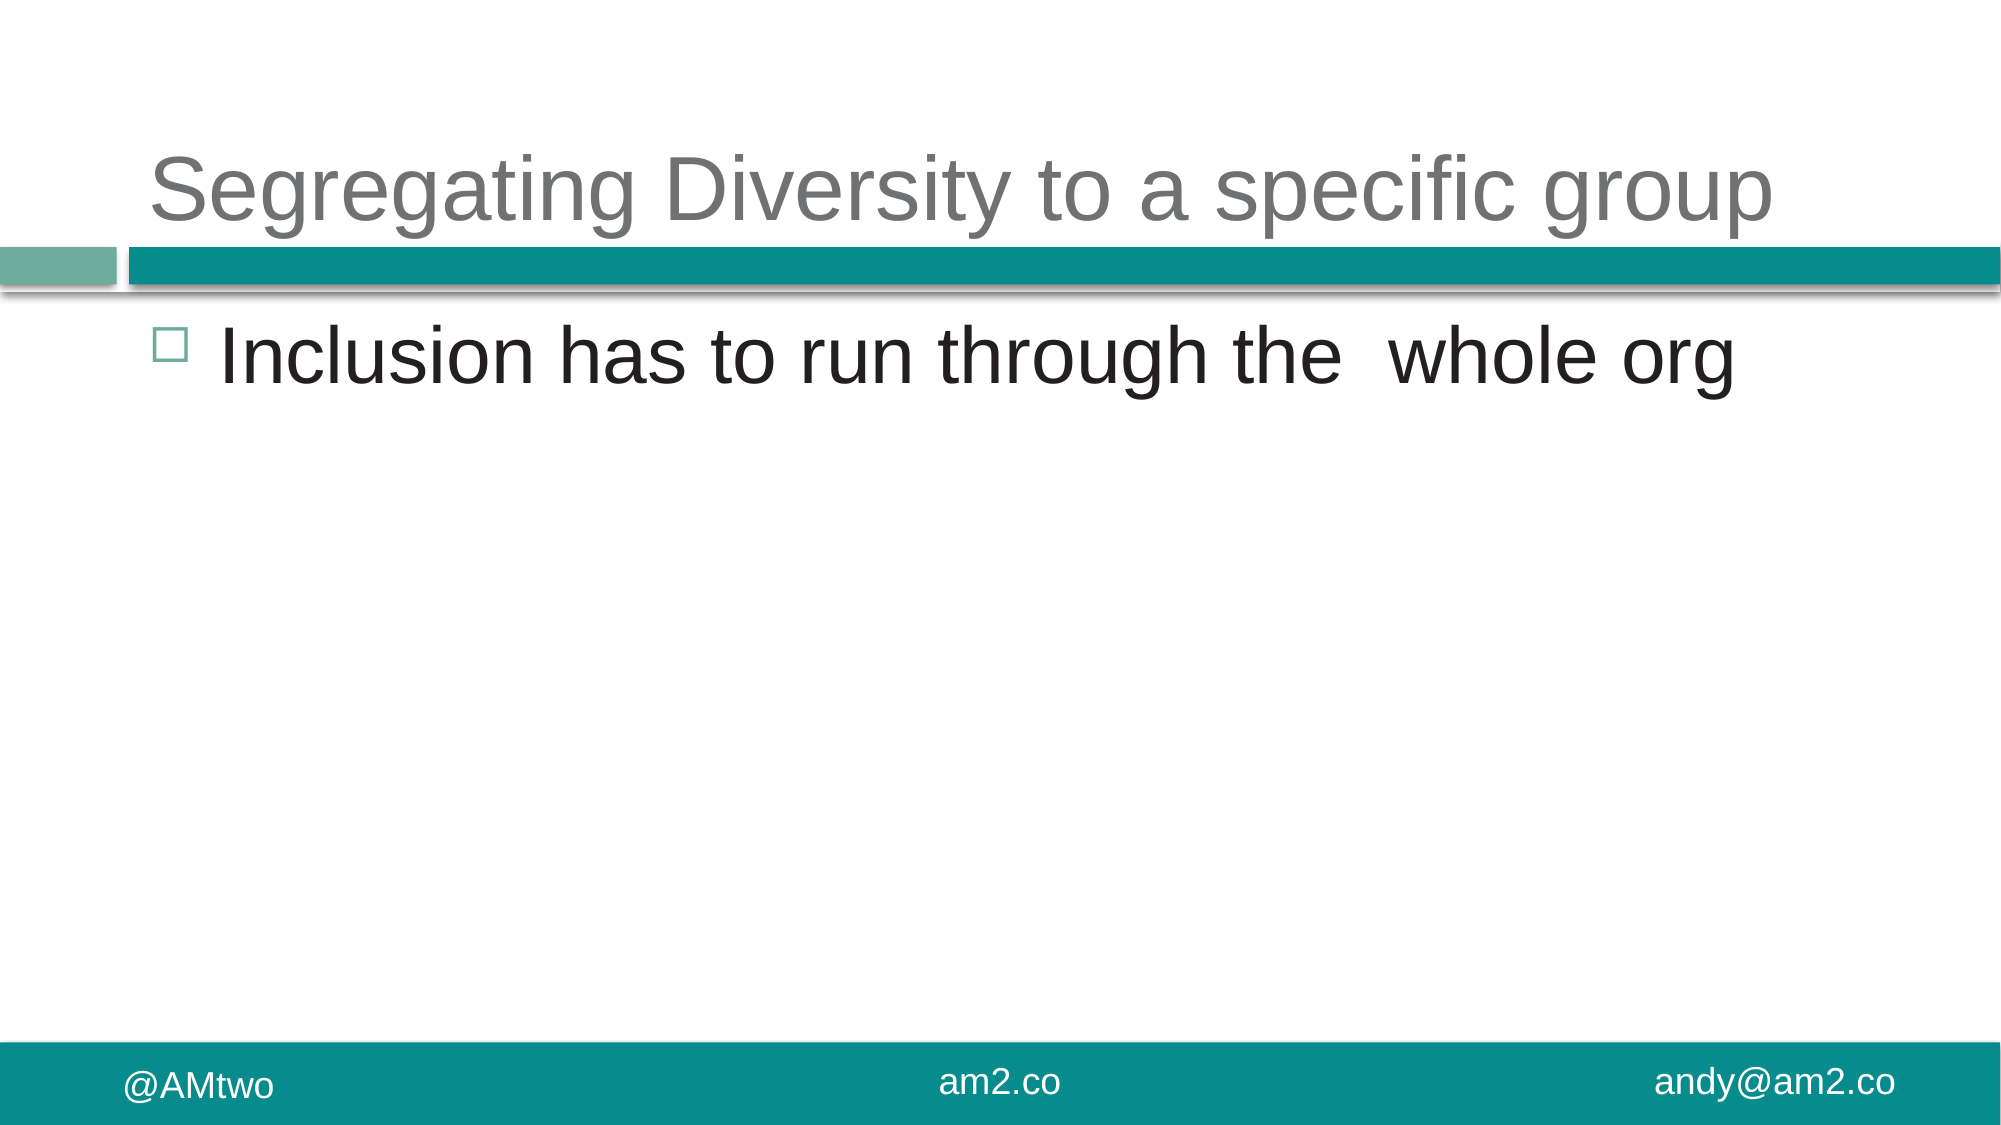

# Segregating Diversity to a specific group
Inclusion has to run through the  whole org